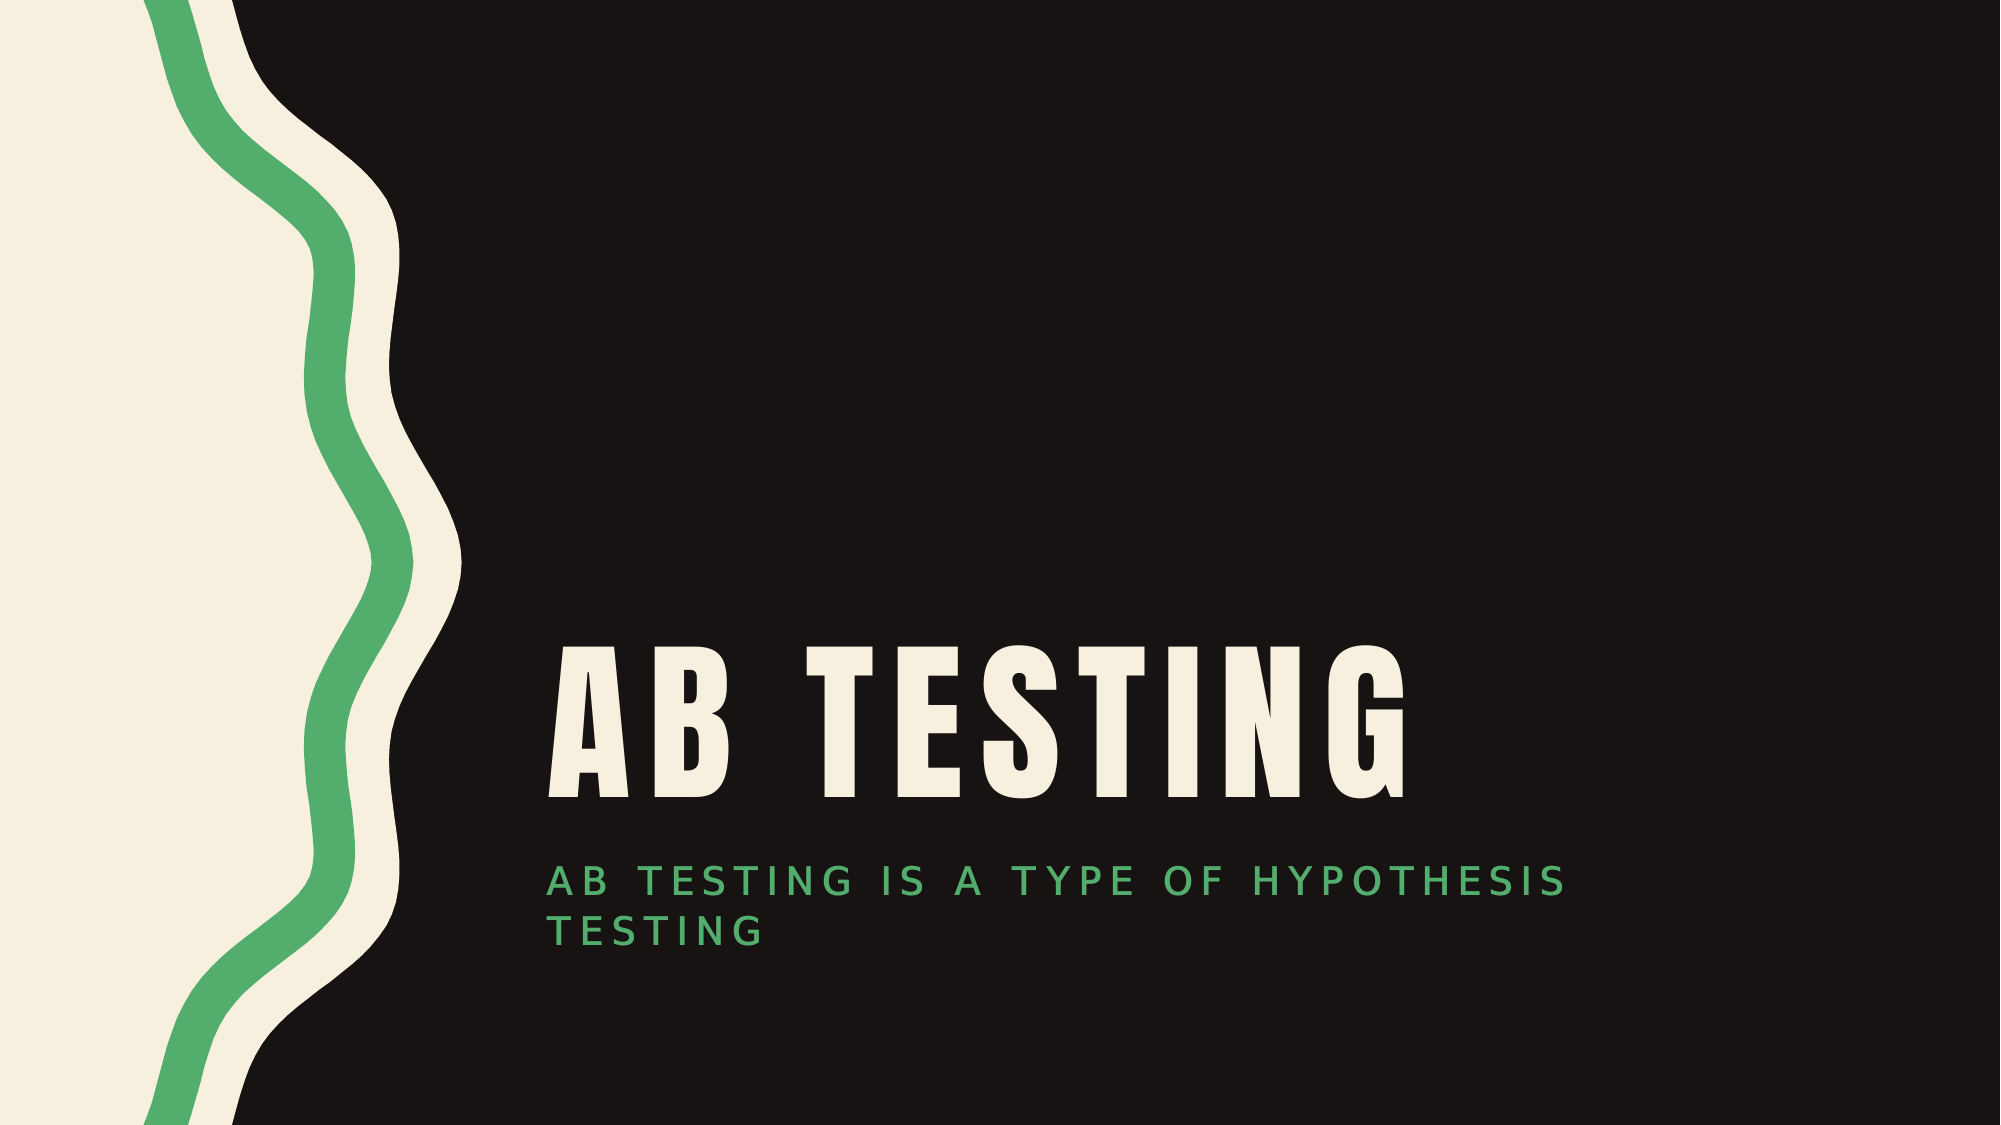

# AB Testing
AB Testing is a type of Hypothesis Testing